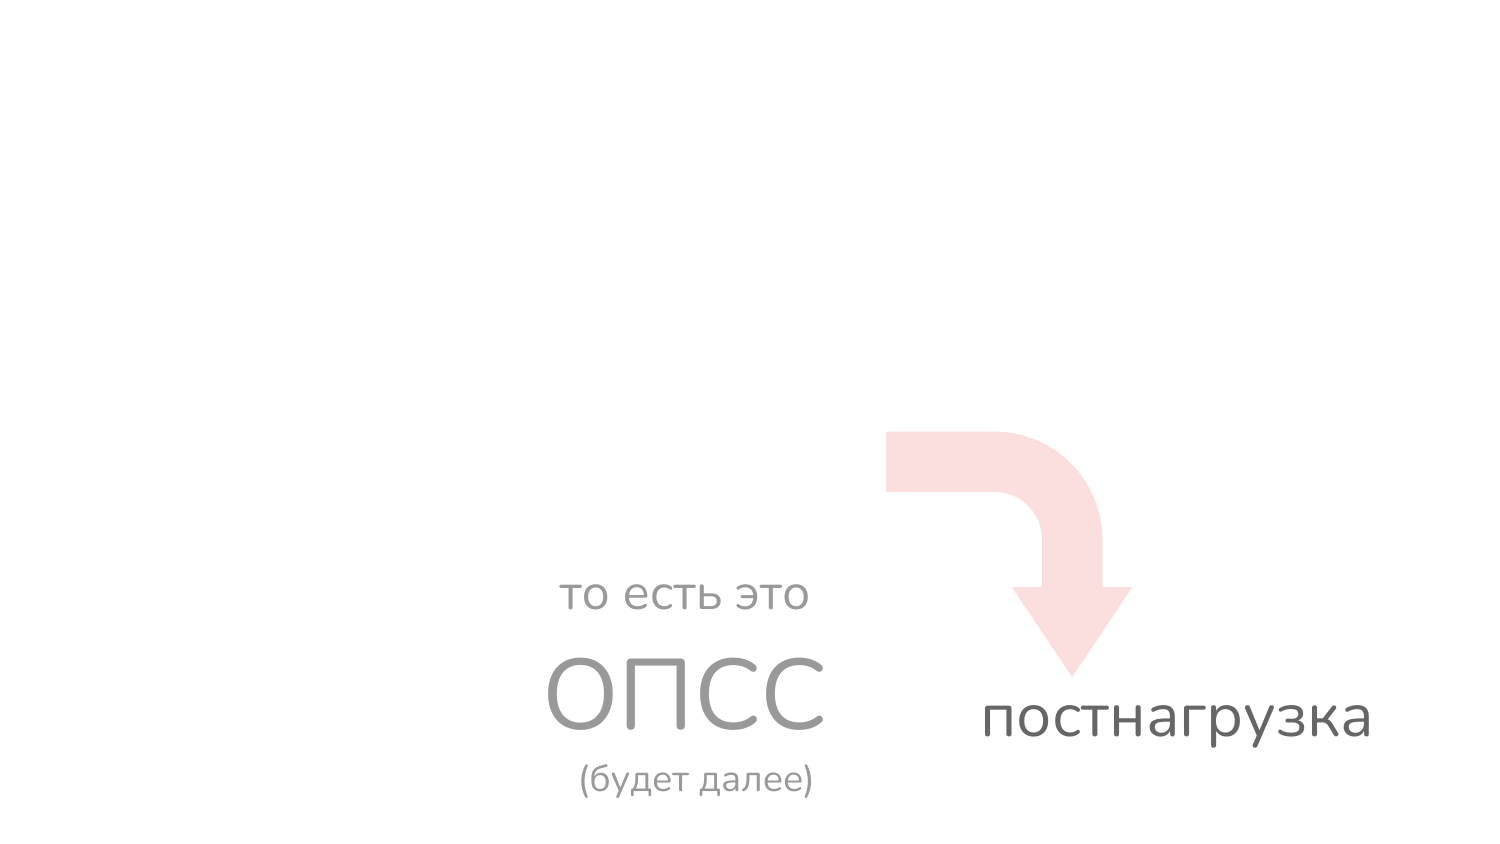

то есть это ОПСС
# постнагрузка
(будет далее)